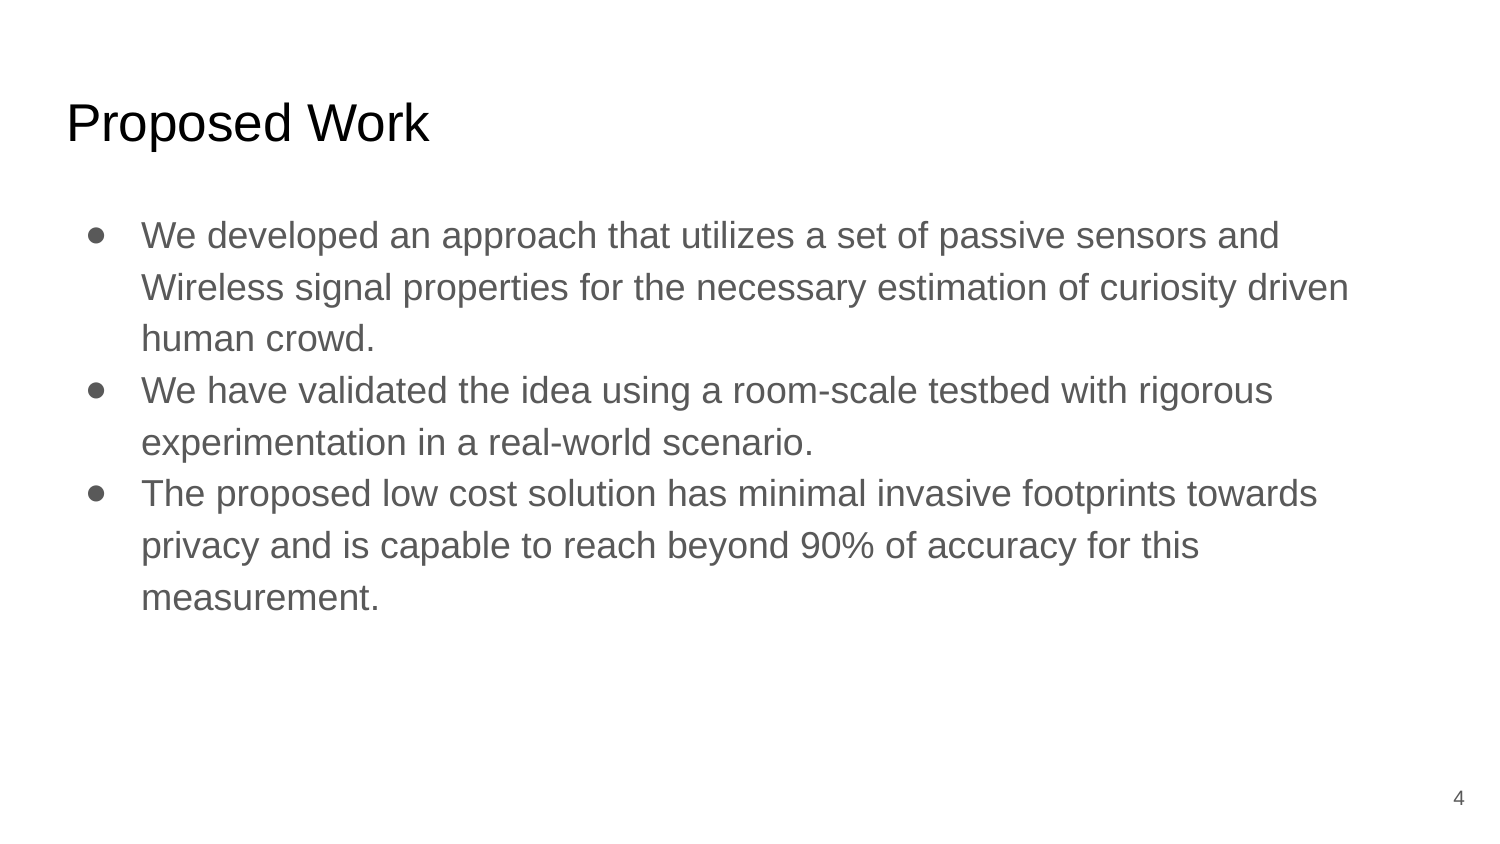

# Proposed Work
We developed an approach that utilizes a set of passive sensors and Wireless signal properties for the necessary estimation of curiosity driven human crowd.
We have validated the idea using a room-scale testbed with rigorous experimentation in a real-world scenario.
The proposed low cost solution has minimal invasive footprints towards privacy and is capable to reach beyond 90% of accuracy for this measurement.
4